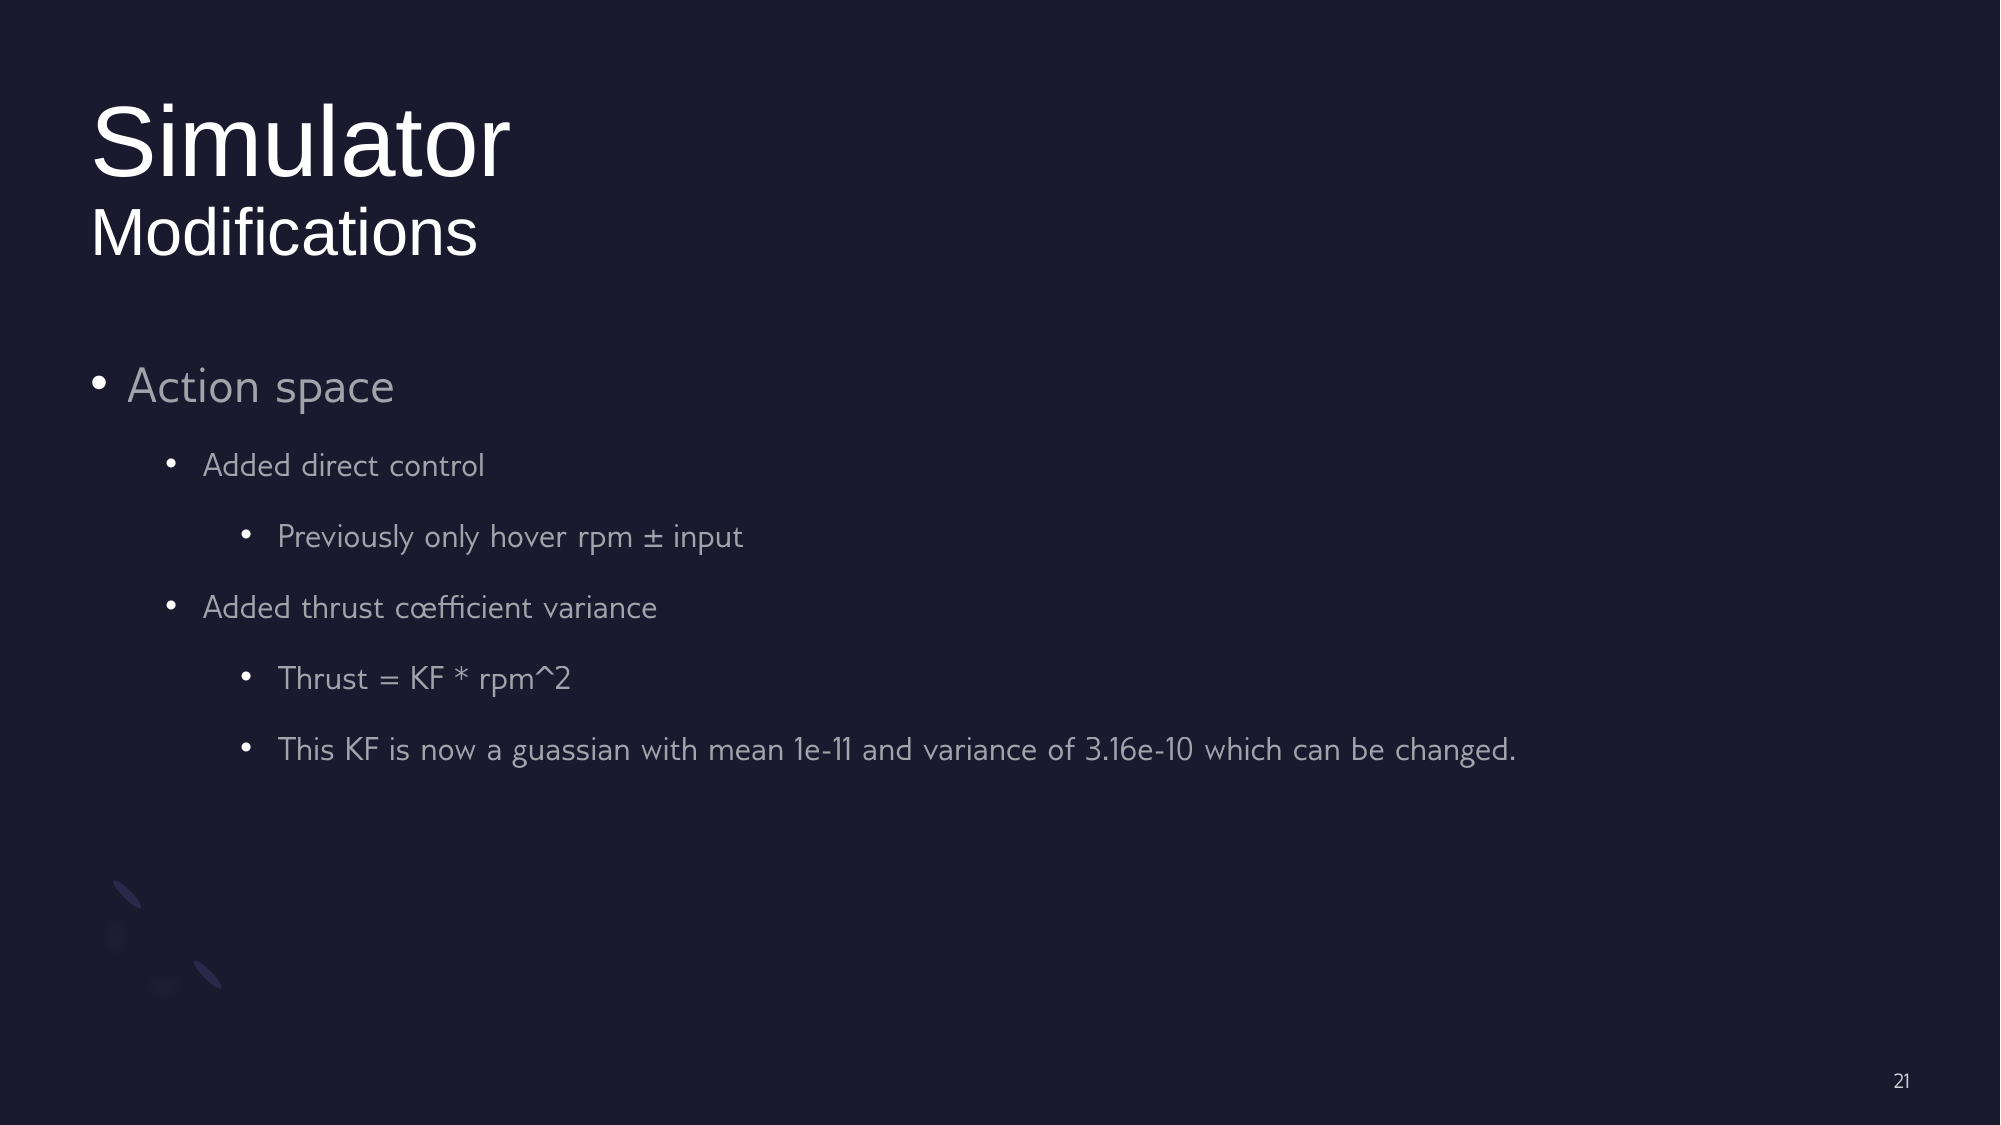

# Simulator Modifications
Action space
Added direct control
Previously only hover rpm ± input
Added thrust coefficient variance
Thrust = KF * rpm^2
This KF is now a guassian with mean 1e-11 and variance of 3.16e-10 which can be changed.
21